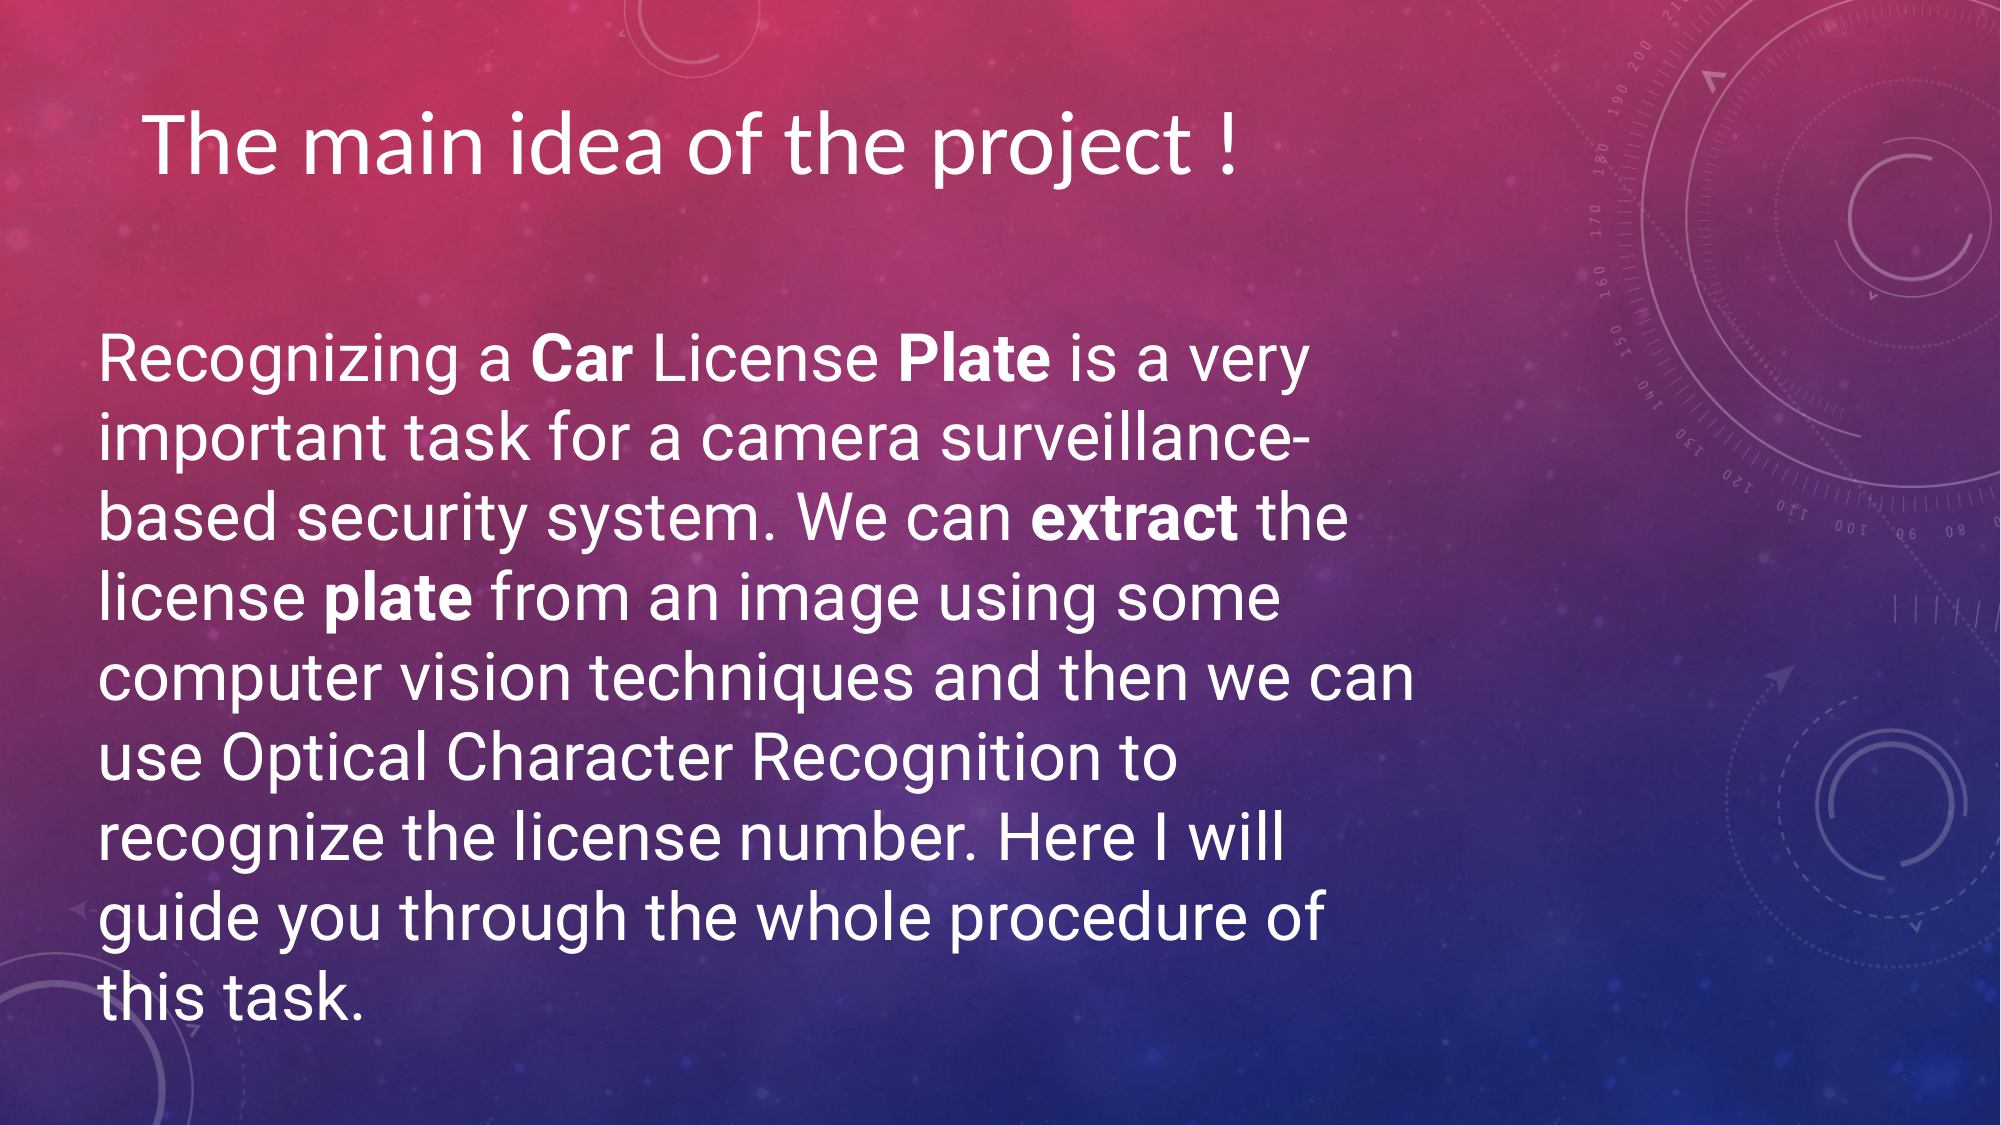

The main idea of the project !
Recognizing a Car License Plate is a very important task for a camera surveillance-based security system. We can extract the license plate from an image using some computer vision techniques and then we can use Optical Character Recognition to recognize the license number. Here I will guide you through the whole procedure of this task.